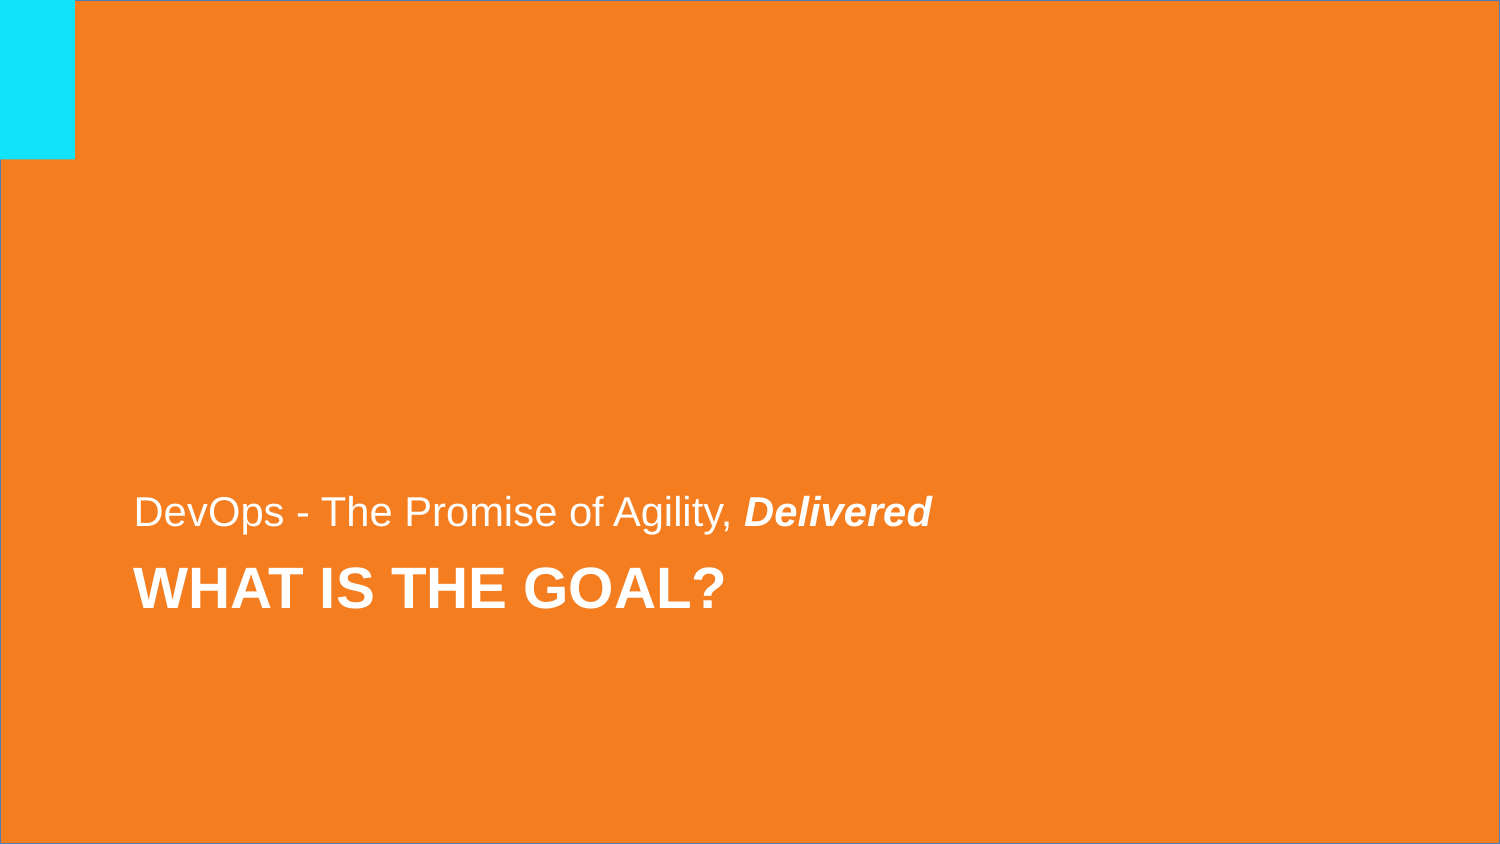

8
DevOps - The Promise of Agility, Delivered
# What is the Goal?